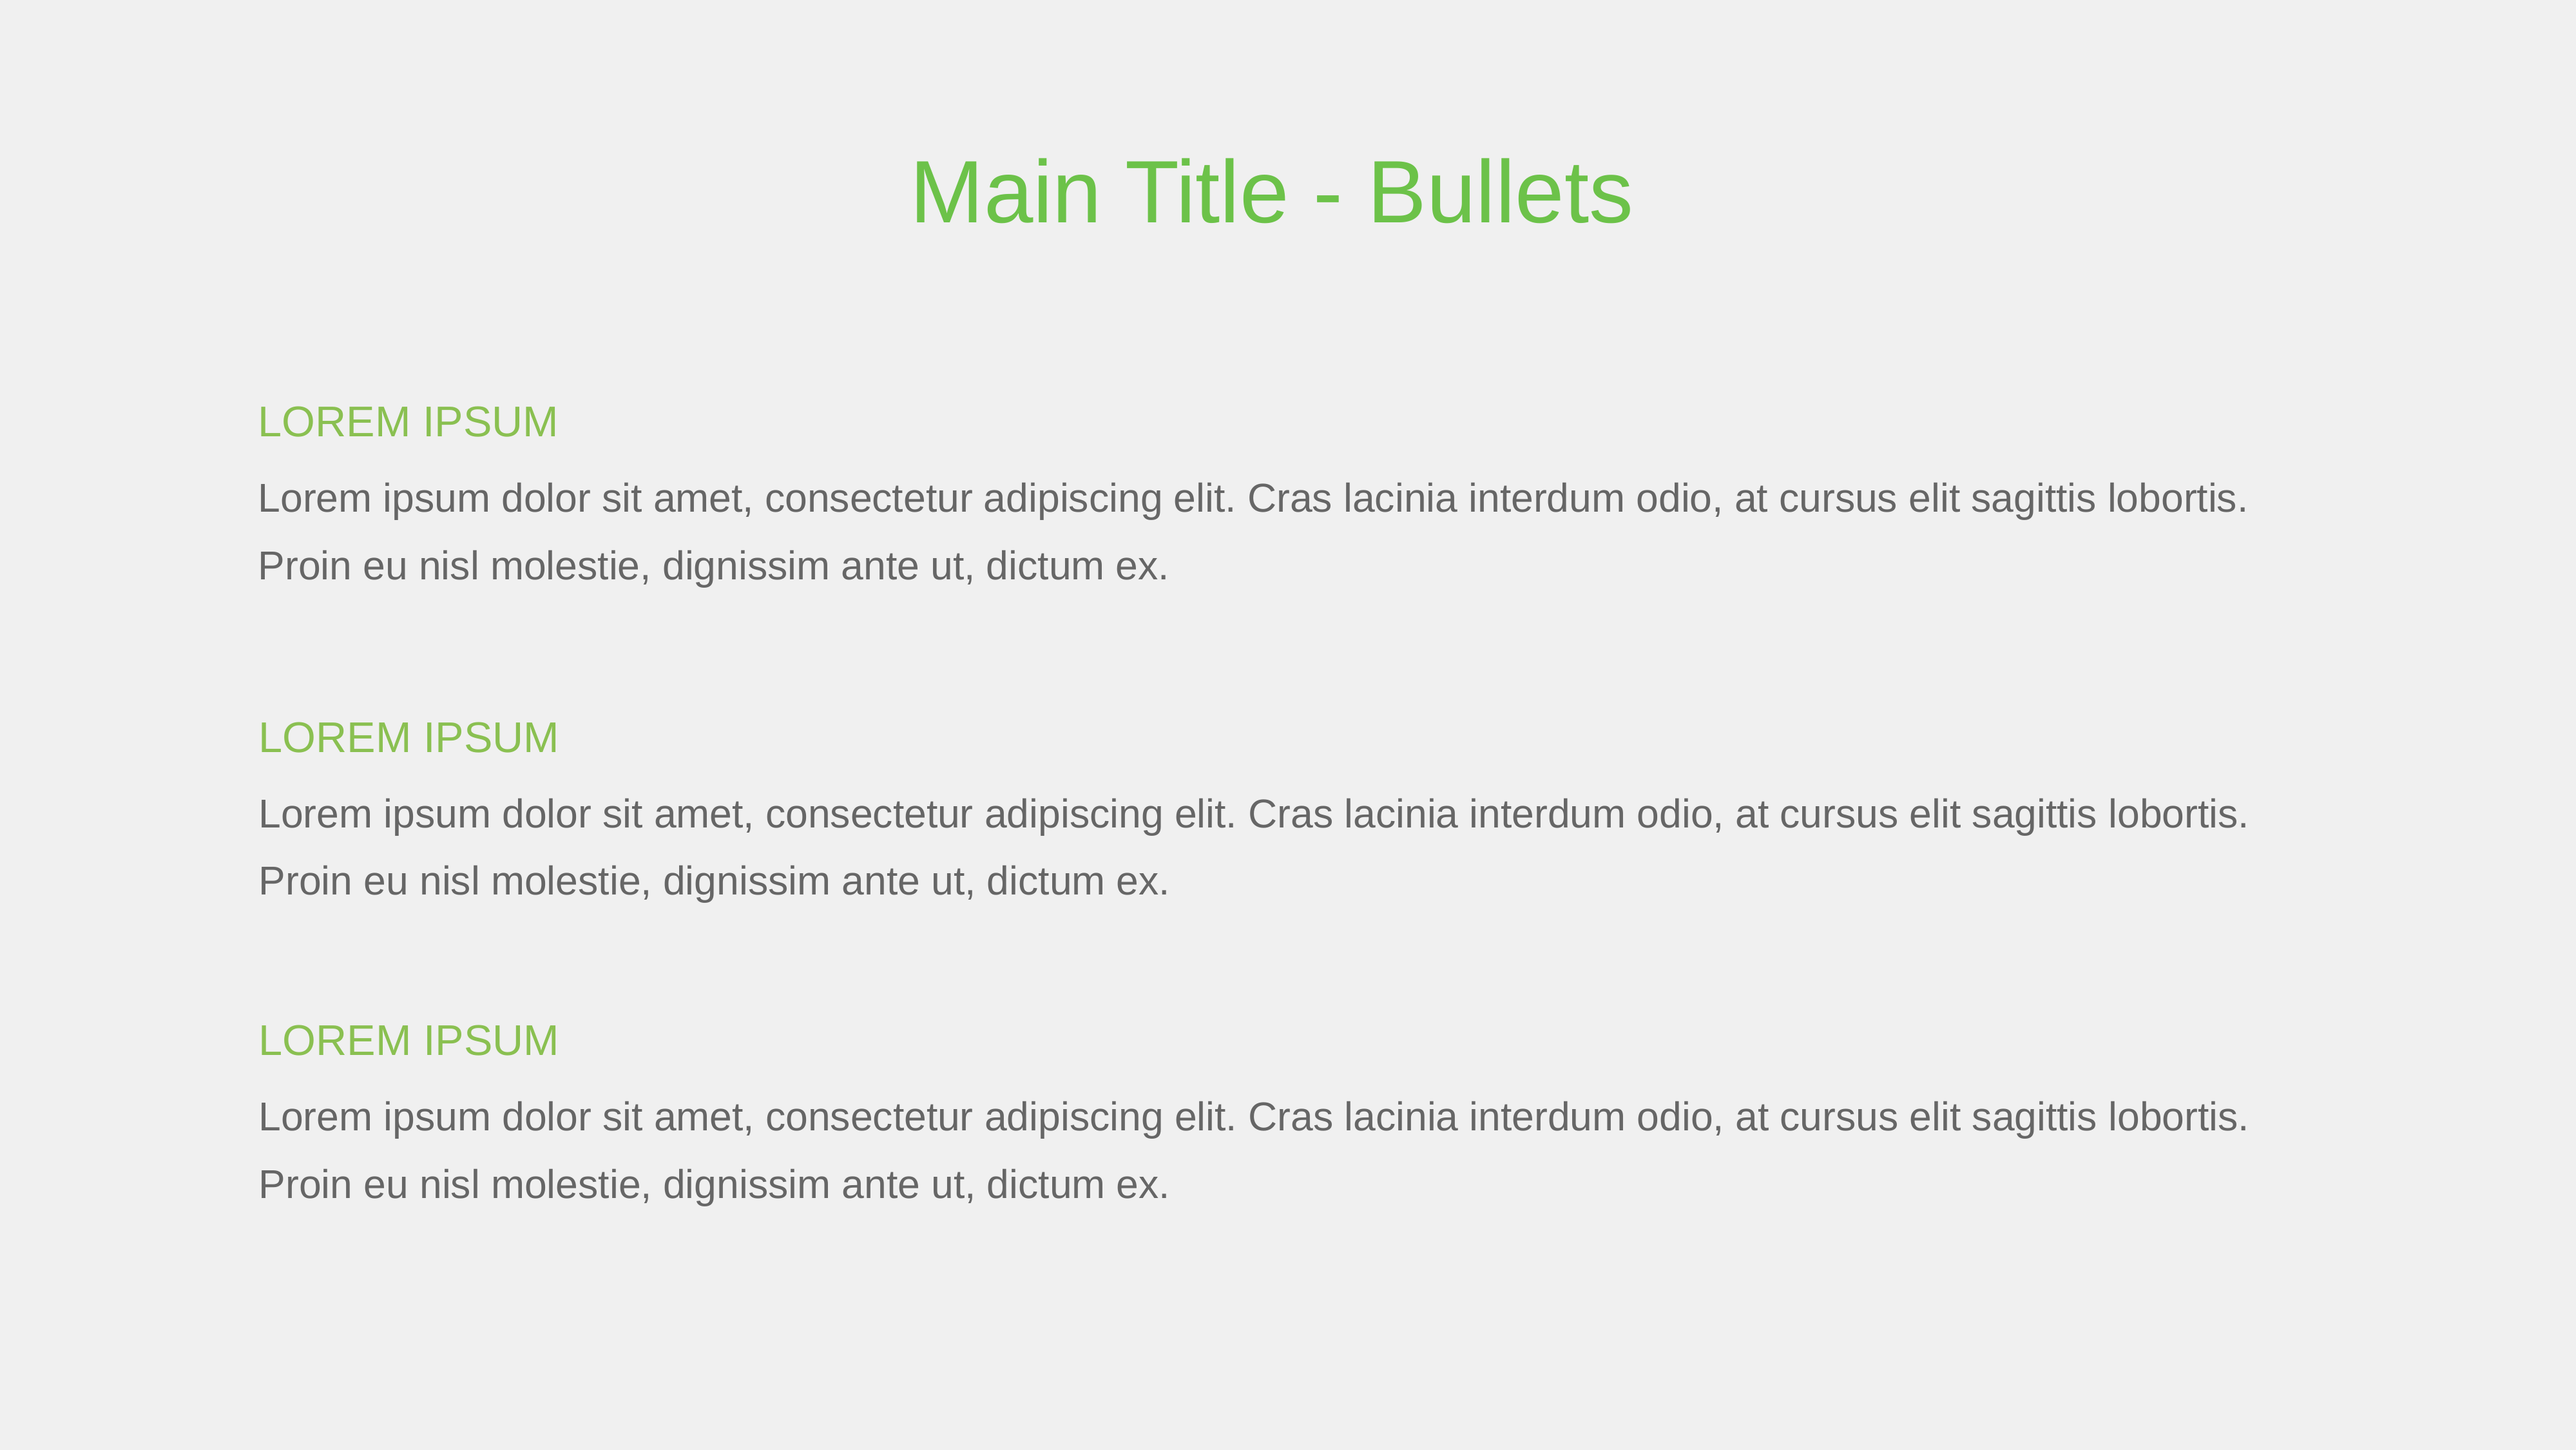

# Main Title - Bullets
Lorem ipsum
Lorem ipsum dolor sit amet, consectetur adipiscing elit. Cras lacinia interdum odio, at cursus elit sagittis lobortis. Proin eu nisl molestie, dignissim ante ut, dictum ex.
Lorem ipsum
Lorem ipsum dolor sit amet, consectetur adipiscing elit. Cras lacinia interdum odio, at cursus elit sagittis lobortis. Proin eu nisl molestie, dignissim ante ut, dictum ex.
Lorem ipsum
Lorem ipsum dolor sit amet, consectetur adipiscing elit. Cras lacinia interdum odio, at cursus elit sagittis lobortis. Proin eu nisl molestie, dignissim ante ut, dictum ex.